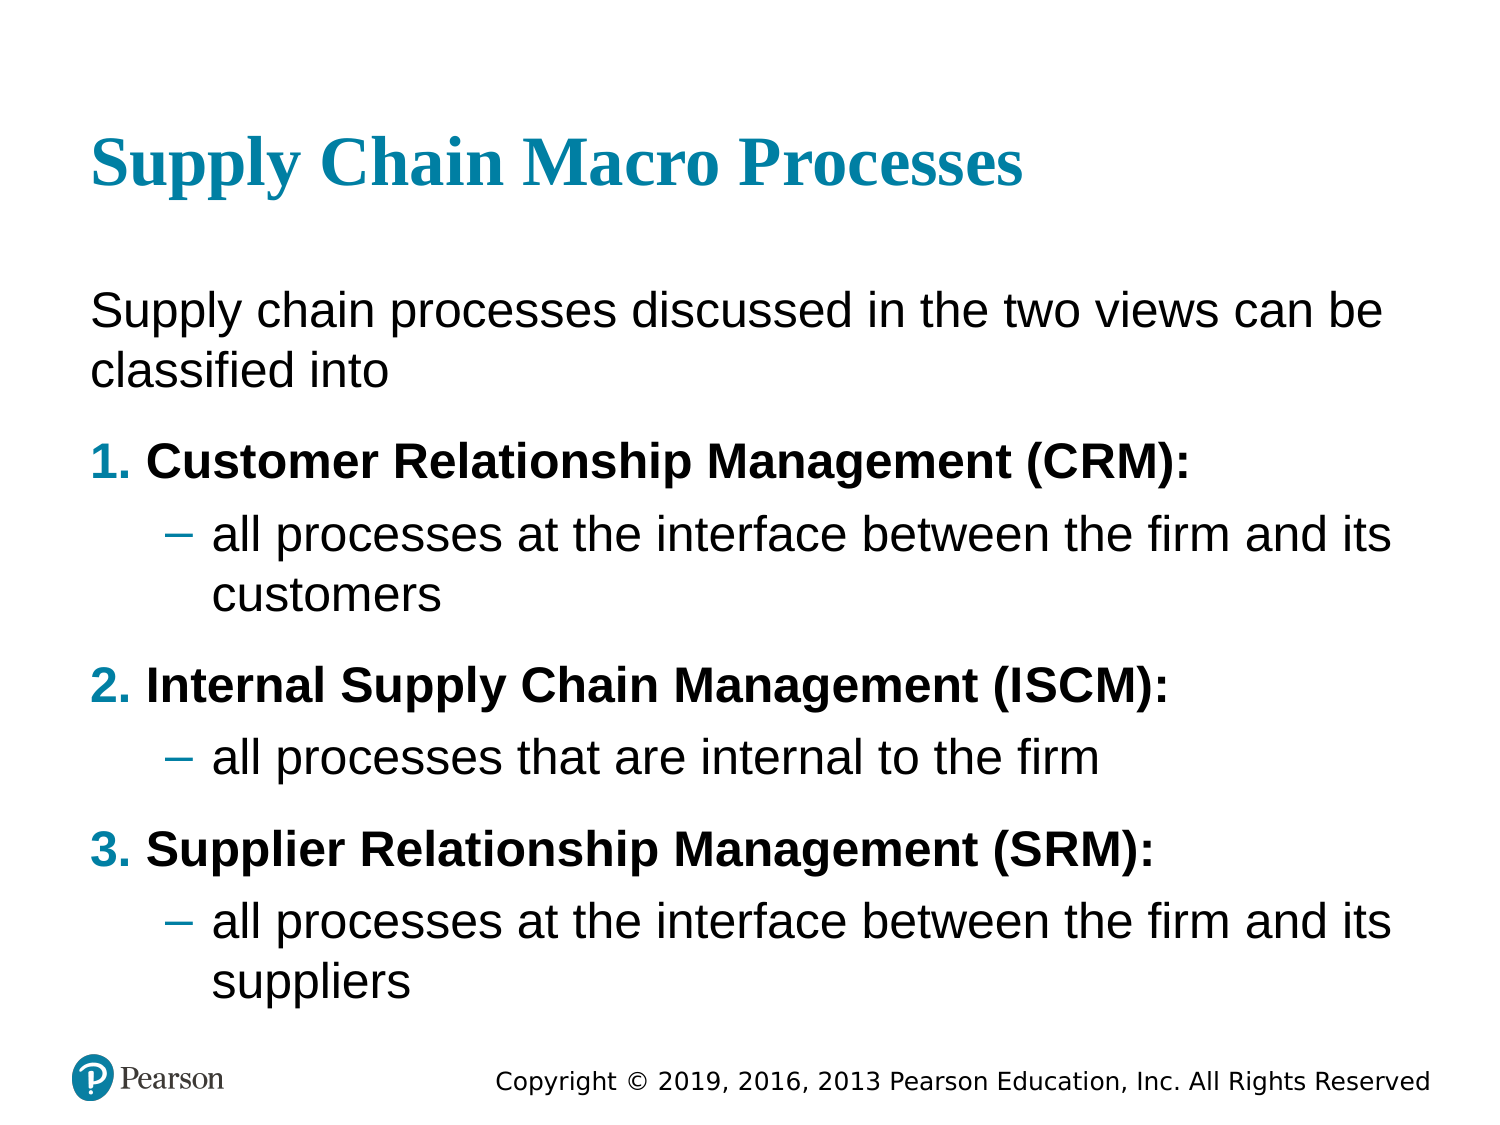

# Supply Chain Macro Processes
Supply chain processes discussed in the two views can be classified into
1. Customer Relationship Management (C R M):
all processes at the interface between the firm and its customers
2. Internal Supply Chain Management (I S C M):
all processes that are internal to the firm
3. Supplier Relationship Management (S R M):
all processes at the interface between the firm and its suppliers